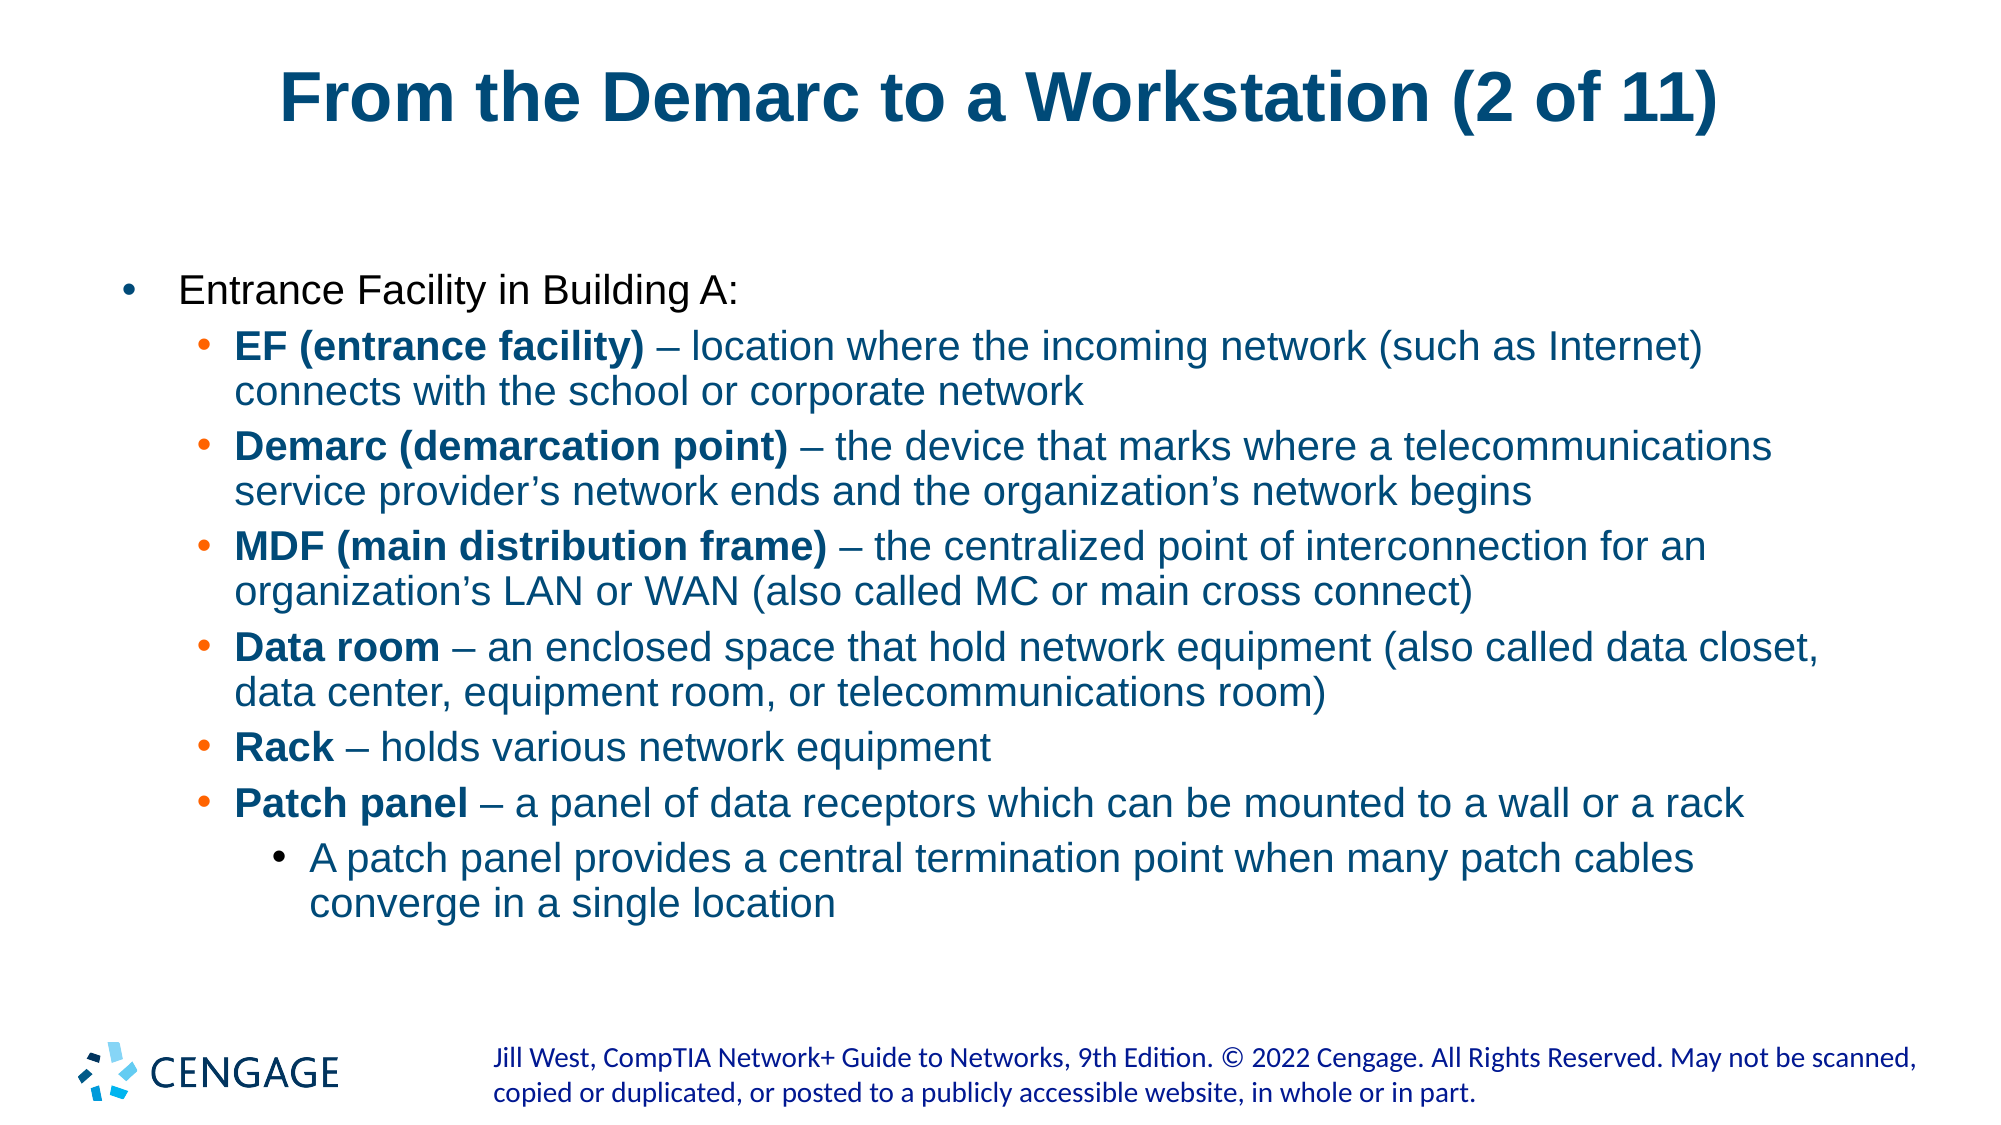

# From the Demarc to a Workstation (2 of 11)
Entrance Facility in Building A:
EF (entrance facility) – location where the incoming network (such as Internet) connects with the school or corporate network
Demarc (demarcation point) – the device that marks where a telecommunications service provider’s network ends and the organization’s network begins
MDF (main distribution frame) – the centralized point of interconnection for an organization’s LAN or WAN (also called MC or main cross connect)
Data room – an enclosed space that hold network equipment (also called data closet, data center, equipment room, or telecommunications room)
Rack – holds various network equipment
Patch panel – a panel of data receptors which can be mounted to a wall or a rack
A patch panel provides a central termination point when many patch cables converge in a single location